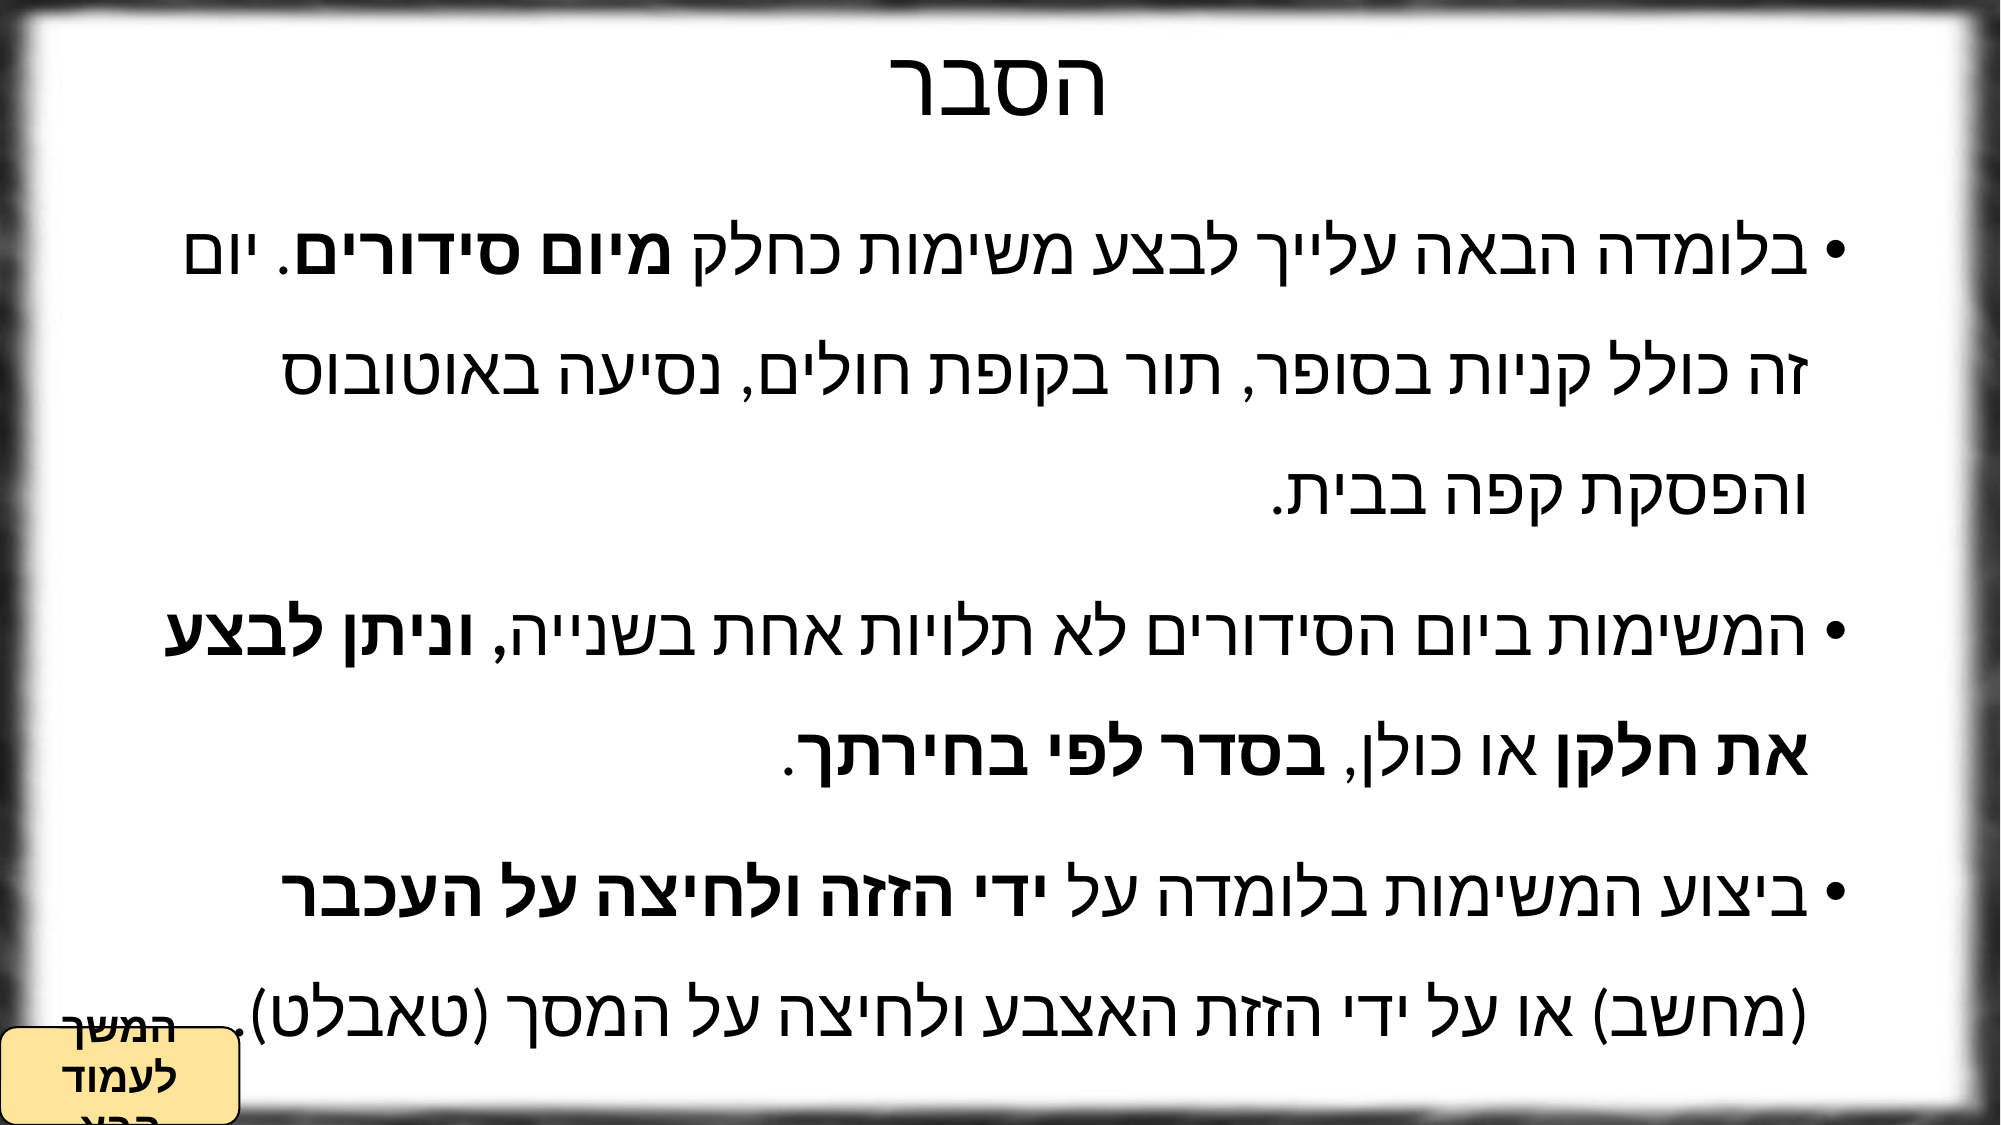

# הסבר
בלומדה הבאה עלייך לבצע משימות כחלק מיום סידורים. יום זה כולל קניות בסופר, תור בקופת חולים, נסיעה באוטובוס והפסקת קפה בבית.
המשימות ביום הסידורים לא תלויות אחת בשנייה, וניתן לבצע את חלקן או כולן, בסדר לפי בחירתך.
ביצוע המשימות בלומדה על ידי הזזה ולחיצה על העכבר (מחשב) או על ידי הזזת האצבע ולחיצה על המסך (טאבלט).

המשך לעמוד הבא